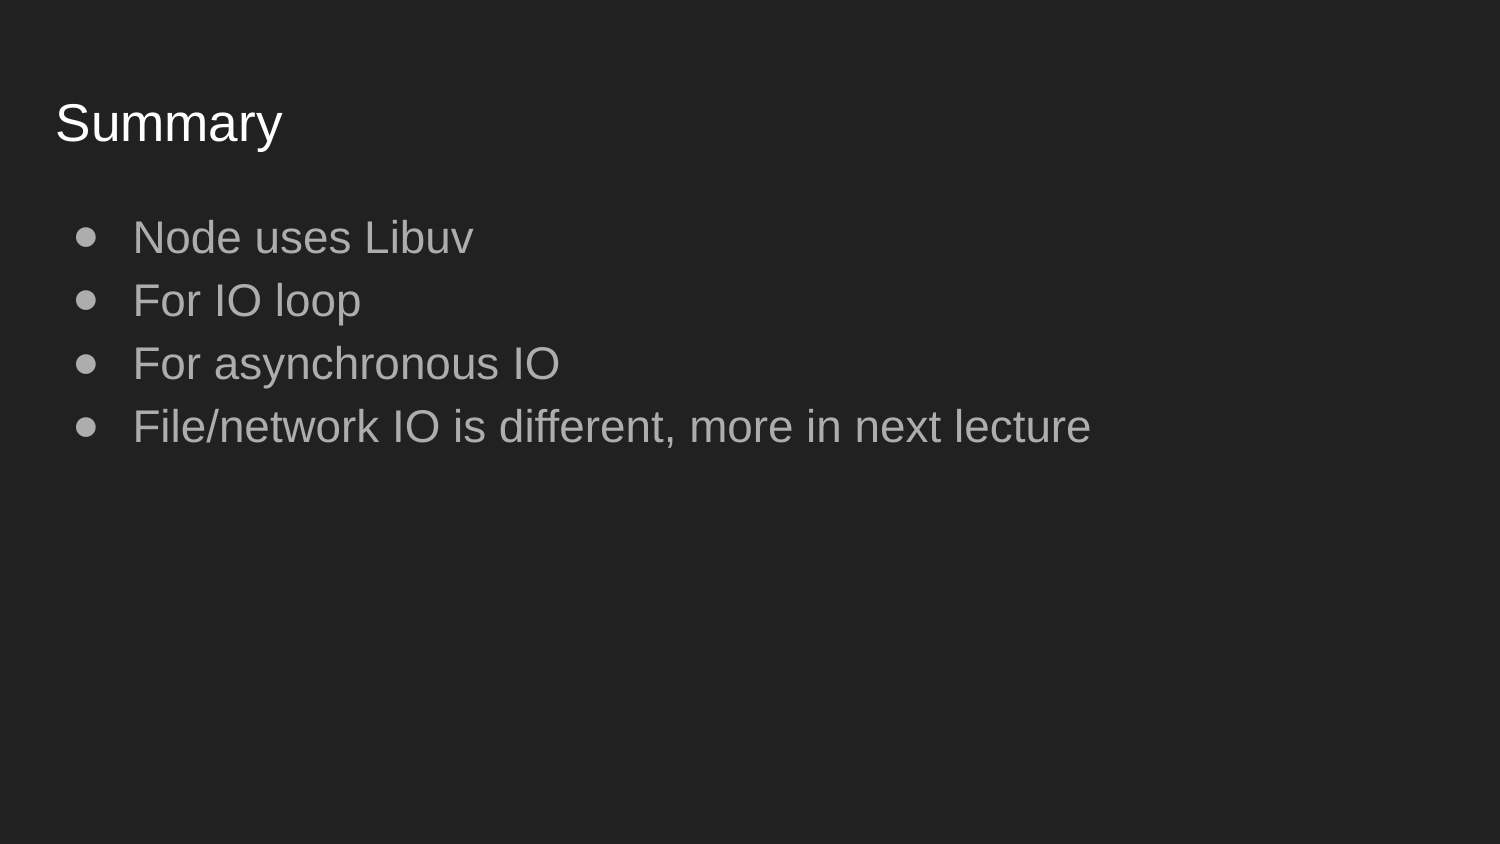

# Summary
Node uses Libuv
For IO loop
For asynchronous IO
File/network IO is different, more in next lecture